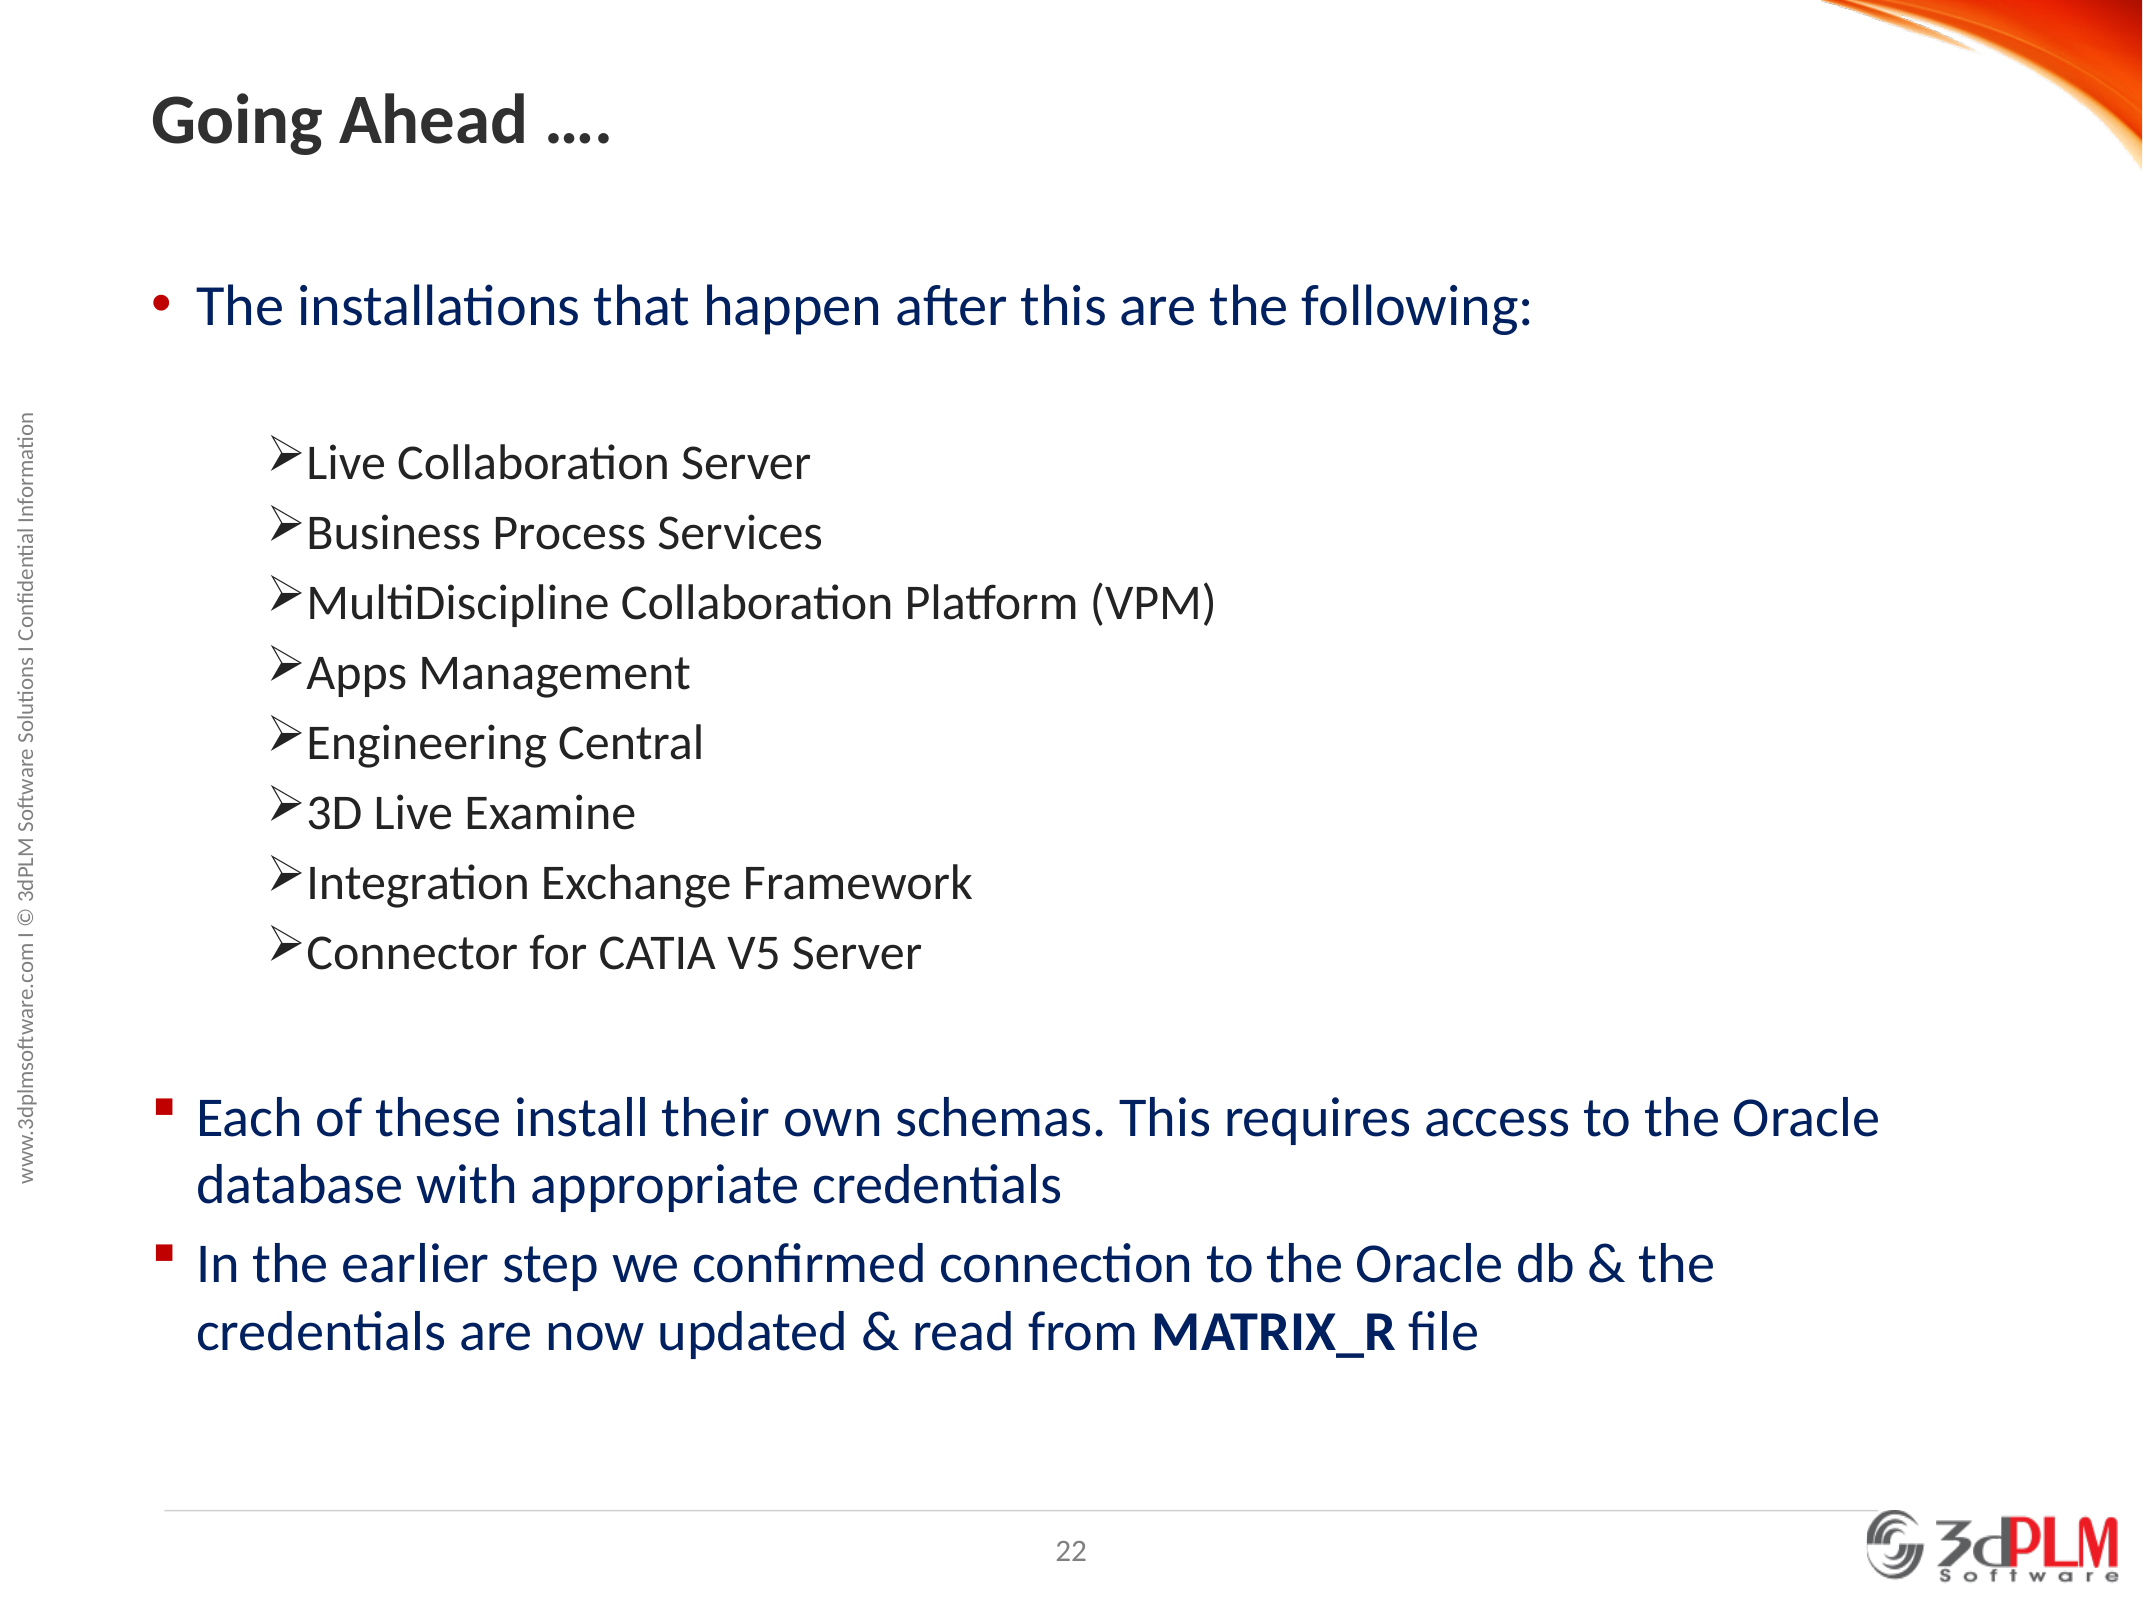

# Going Ahead ….
The installations that happen after this are the following:

Live Collaboration Server
Business Process Services
MultiDiscipline Collaboration Platform (VPM)
Apps Management
Engineering Central
3D Live Examine
Integration Exchange Framework
Connector for CATIA V5 Server

Each of these install their own schemas. This requires access to the Oracle database with appropriate credentials
In the earlier step we confirmed connection to the Oracle db & the credentials are now updated & read from MATRIX_R file